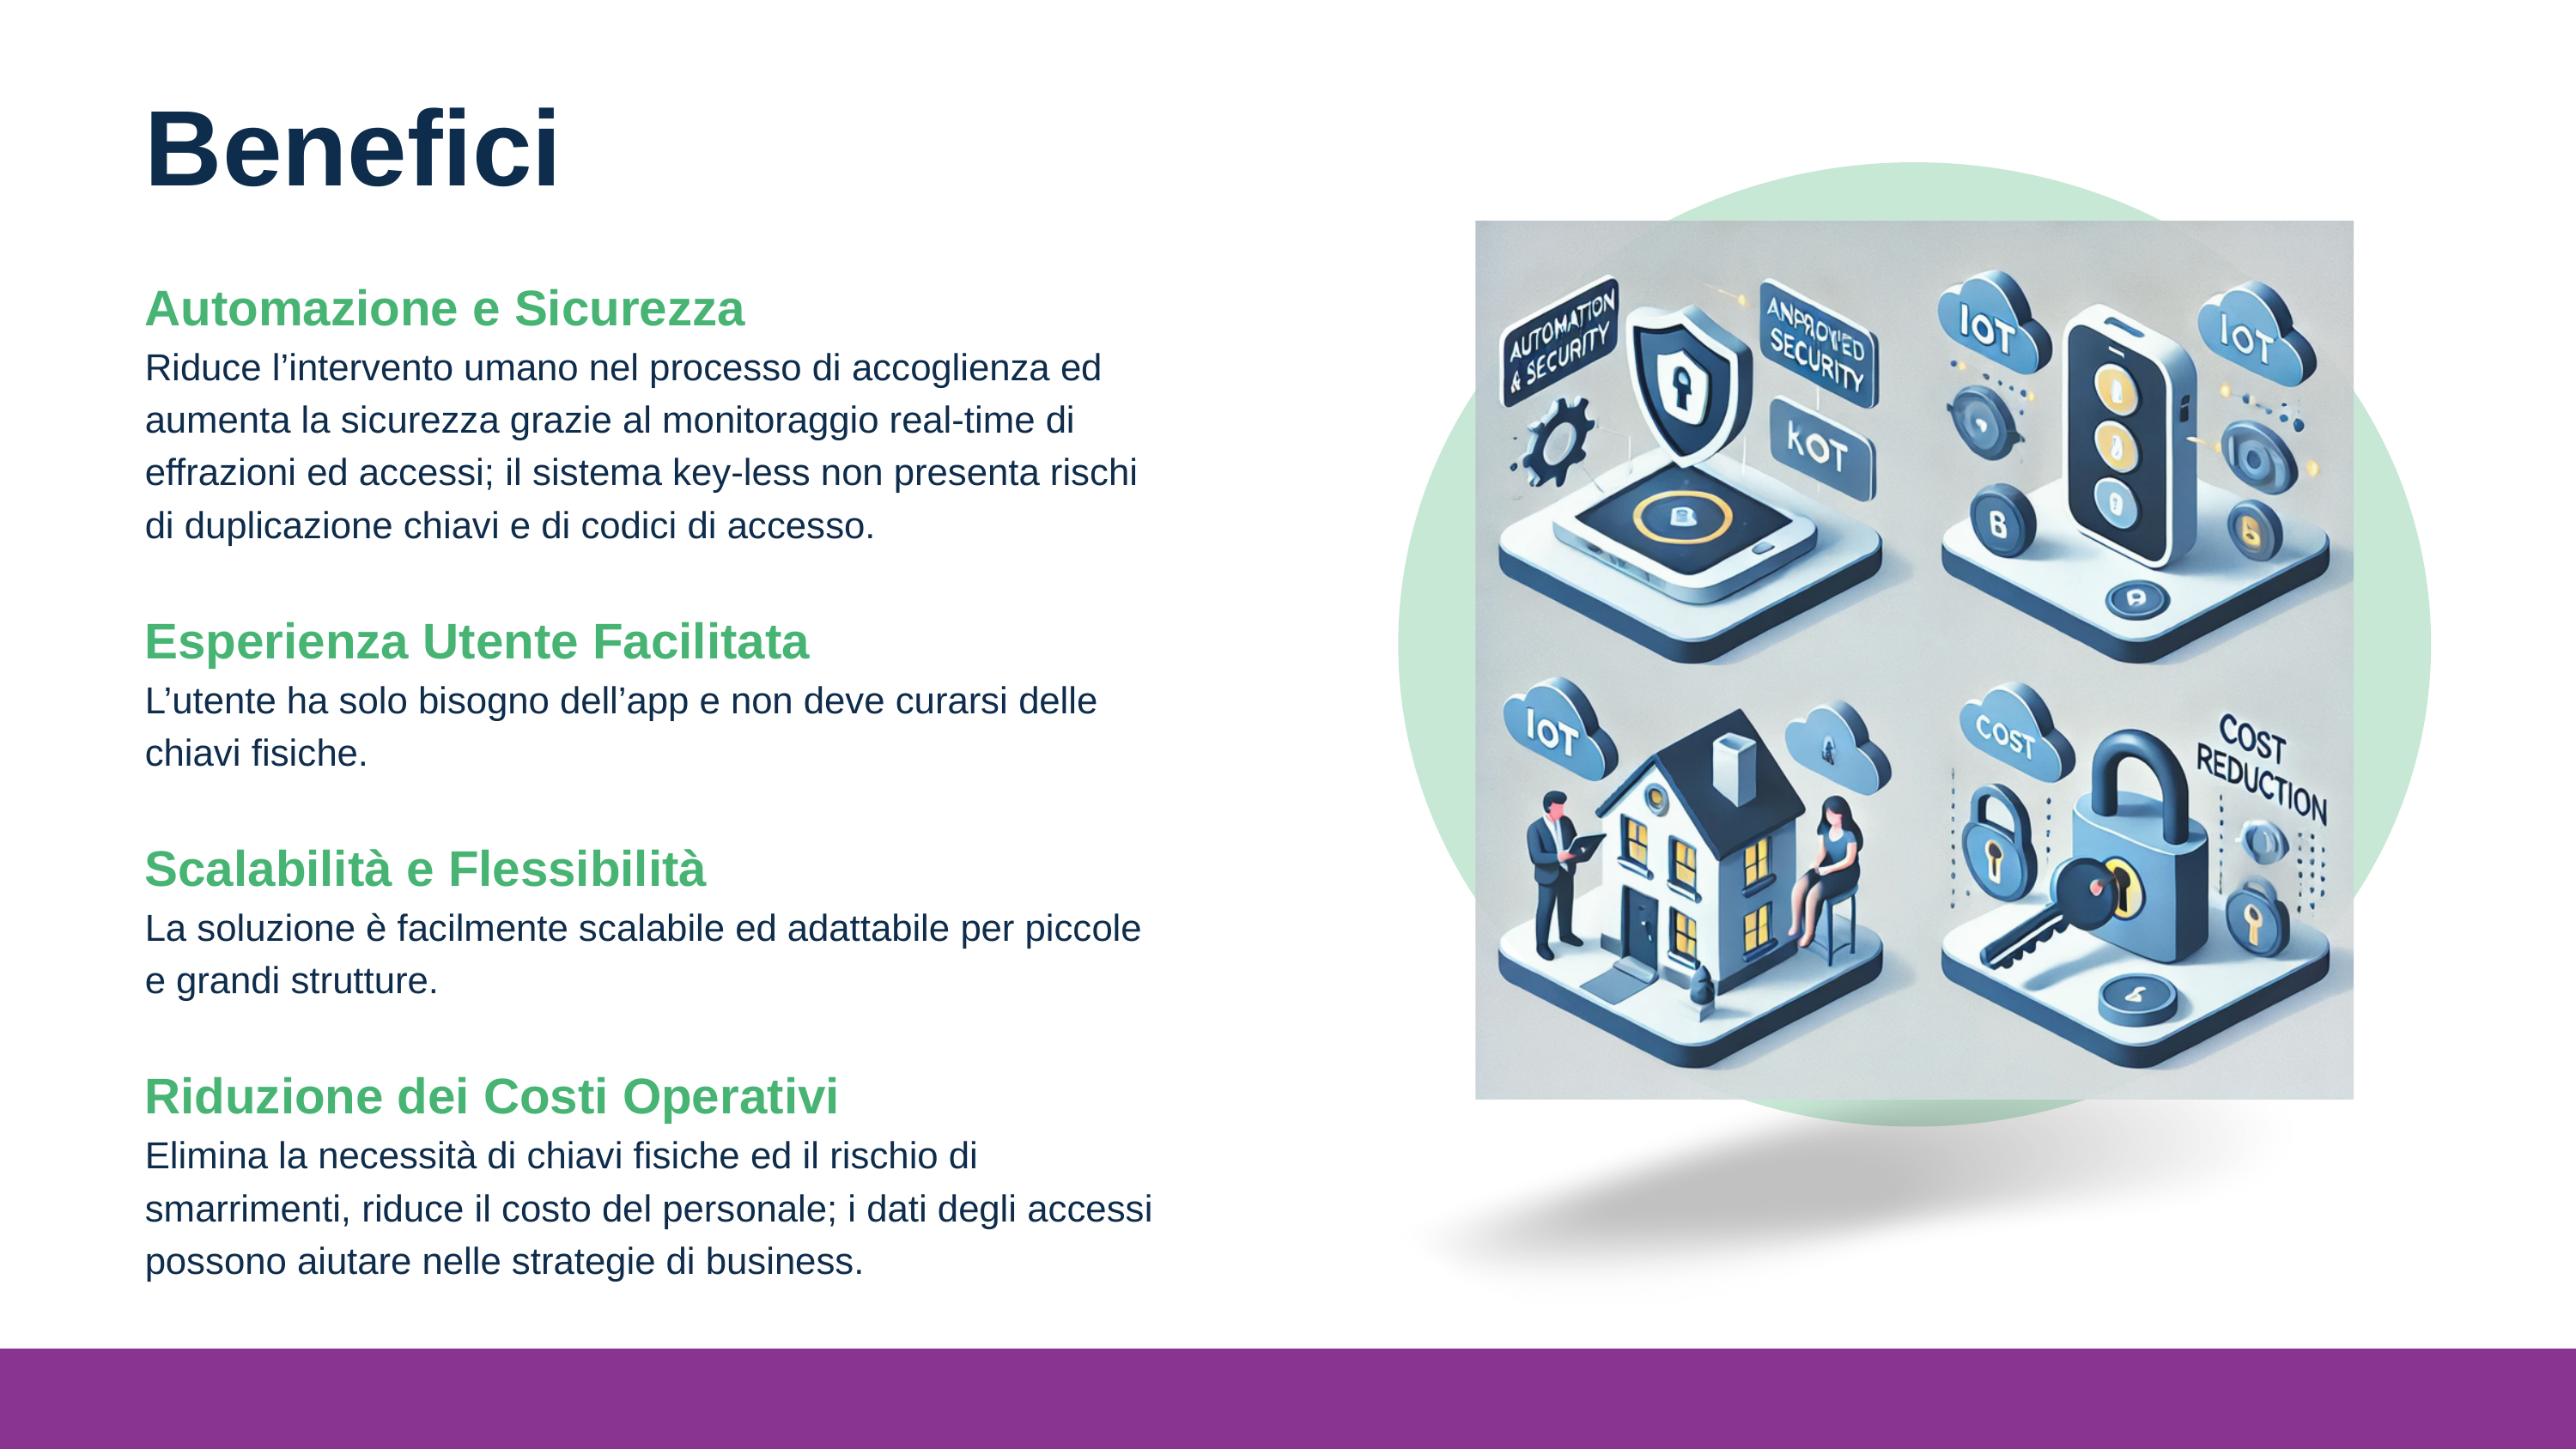

Benefici

Automazione e Sicurezza
Riduce l’intervento umano nel processo di accoglienza ed aumenta la sicurezza grazie al monitoraggio real-time di effrazioni ed accessi; il sistema key-less non presenta rischi di duplicazione chiavi e di codici di accesso.

Esperienza Utente Facilitata
L’utente ha solo bisogno dell’app e non deve curarsi delle chiavi fisiche.

Scalabilità e Flessibilità
La soluzione è facilmente scalabile ed adattabile per piccole e grandi strutture.

Riduzione dei Costi Operativi
Elimina la necessità di chiavi fisiche ed il rischio di smarrimenti, riduce il costo del personale; i dati degli accessi possono aiutare nelle strategie di business.